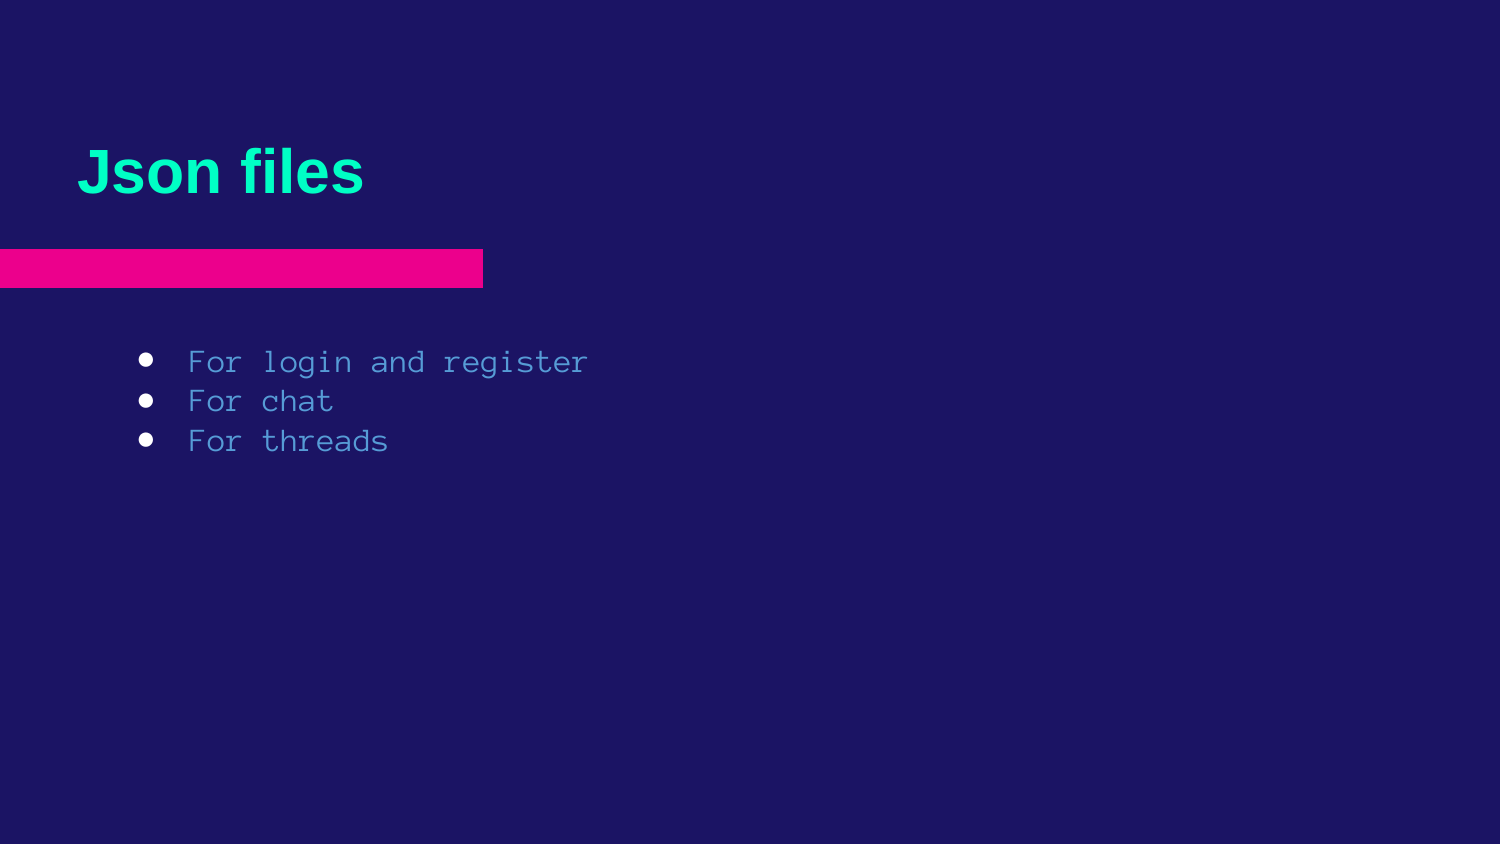

# Json files
For login and register
For chat
For threads